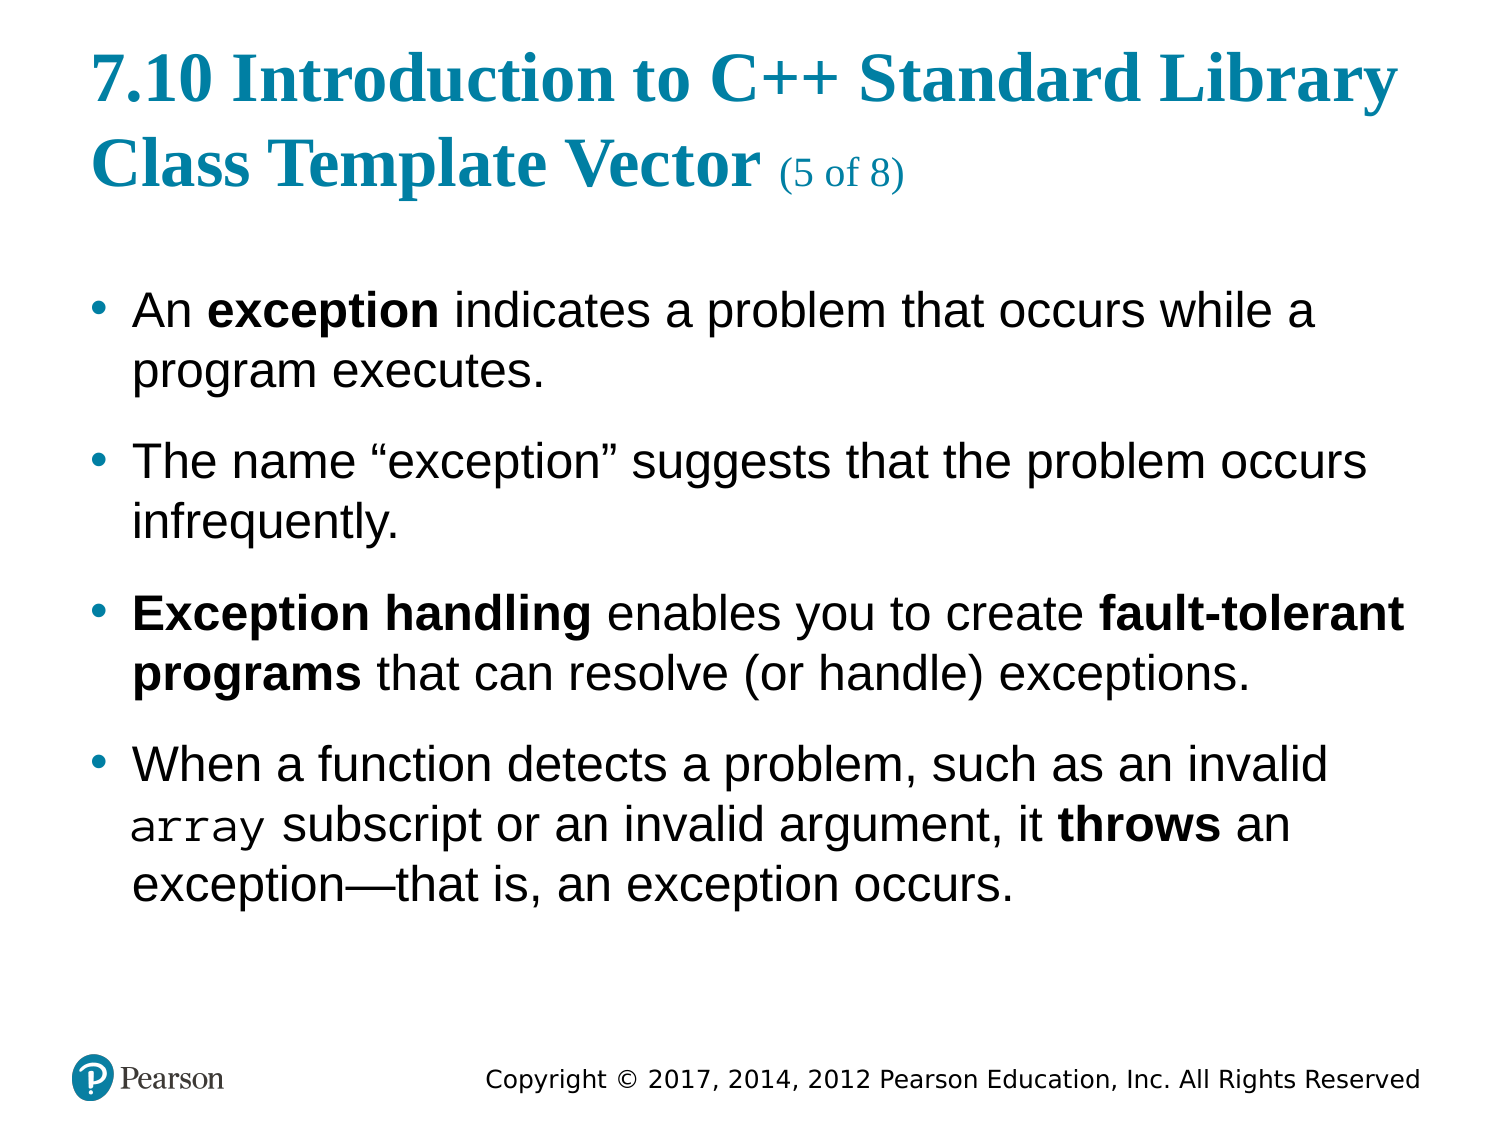

# 7.10 Introduction to C++ Standard Library Class Template Vector (5 of 8)
An exception indicates a problem that occurs while a program executes.
The name “exception” suggests that the problem occurs infrequently.
Exception handling enables you to create fault-tolerant programs that can resolve (or handle) exceptions.
When a function detects a problem, such as an invalid array subscript or an invalid argument, it throws an exception—that is, an exception occurs.